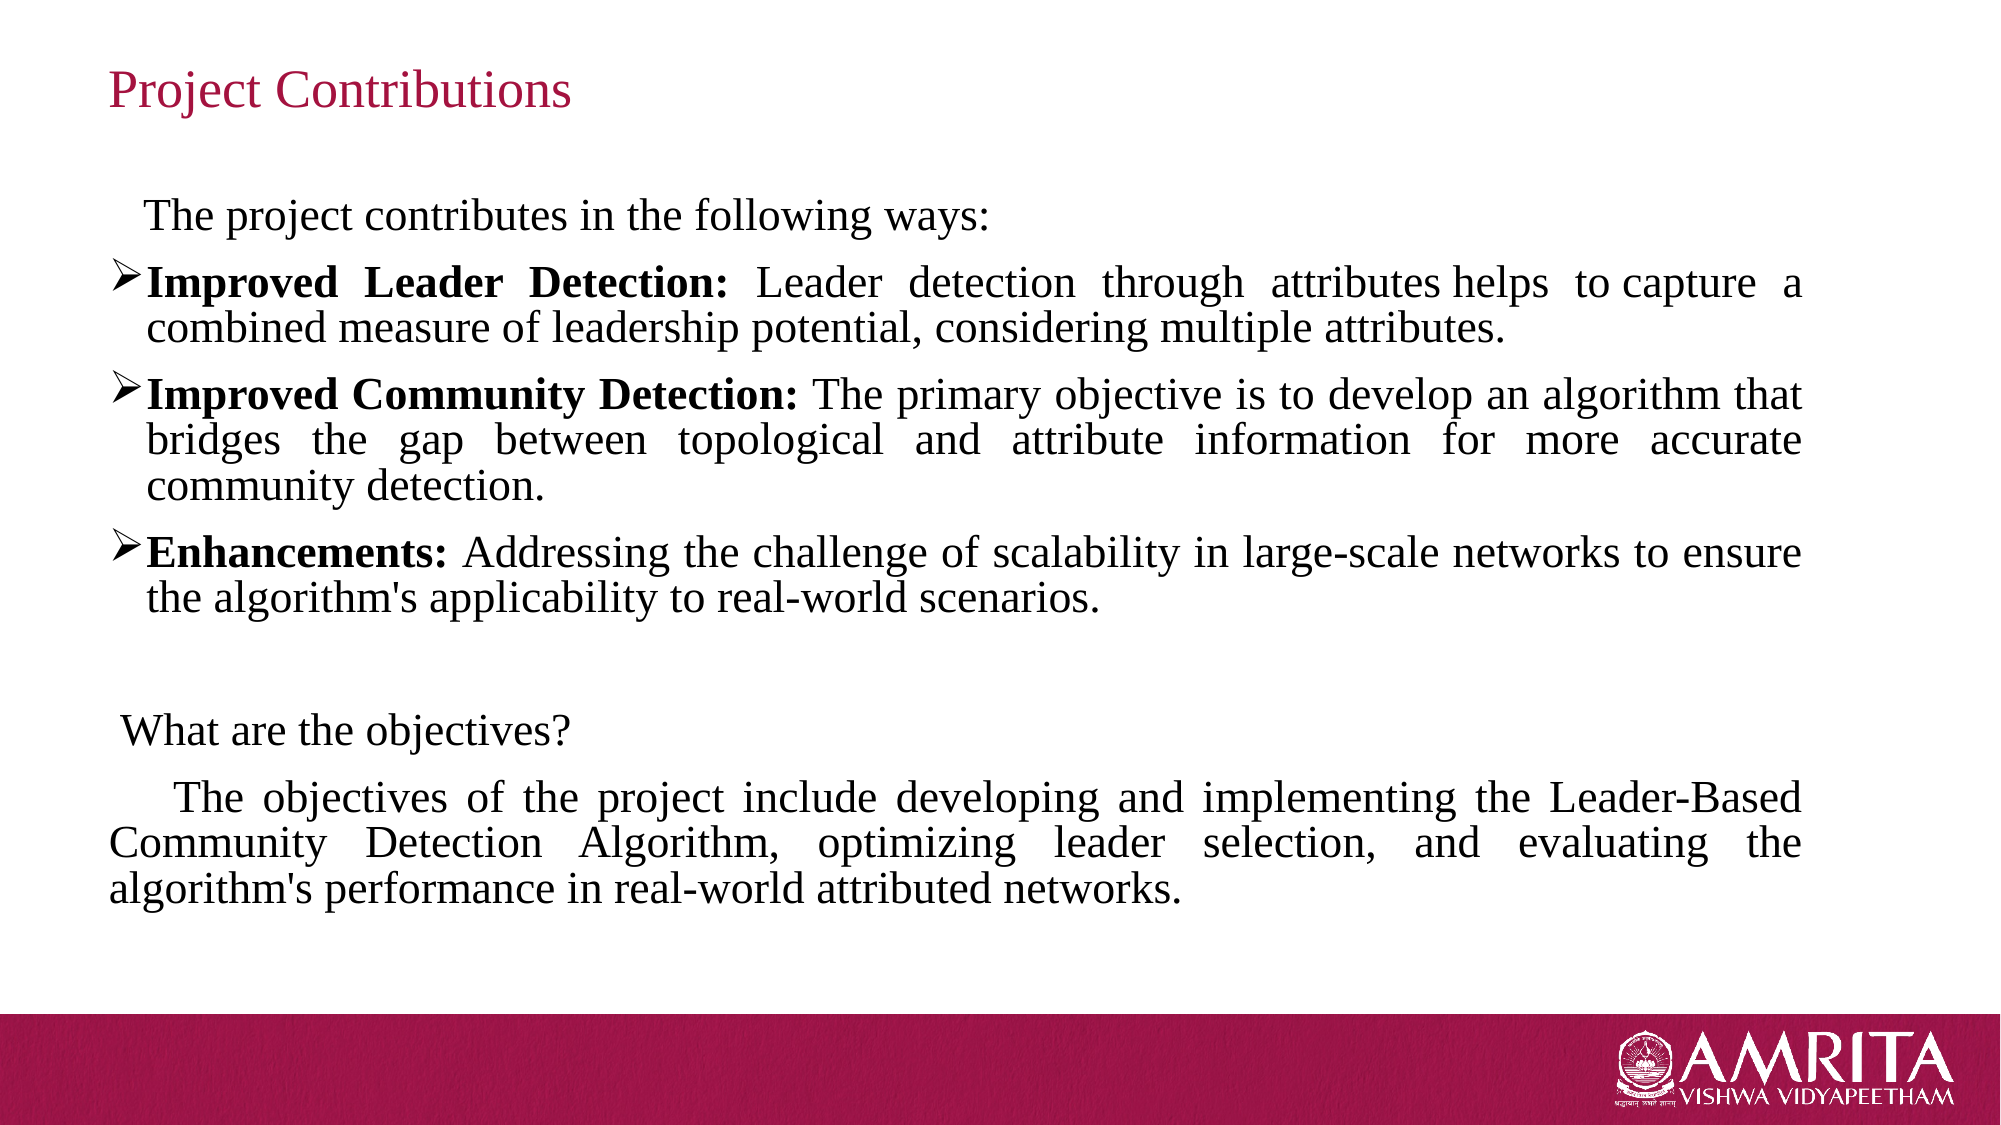

# Project Contributions
   The project contributes in the following ways:
Improved Leader Detection: Leader detection through attributes helps to capture a combined measure of leadership potential, considering multiple attributes.
Improved Community Detection: The primary objective is to develop an algorithm that bridges the gap between topological and attribute information for more accurate community detection.
Enhancements: Addressing the challenge of scalability in large-scale networks to ensure the algorithm's applicability to real-world scenarios.

 What are the objectives?
     The objectives of the project include developing and implementing the Leader-Based Community Detection Algorithm, optimizing leader selection, and evaluating the algorithm's performance in real-world attributed networks.